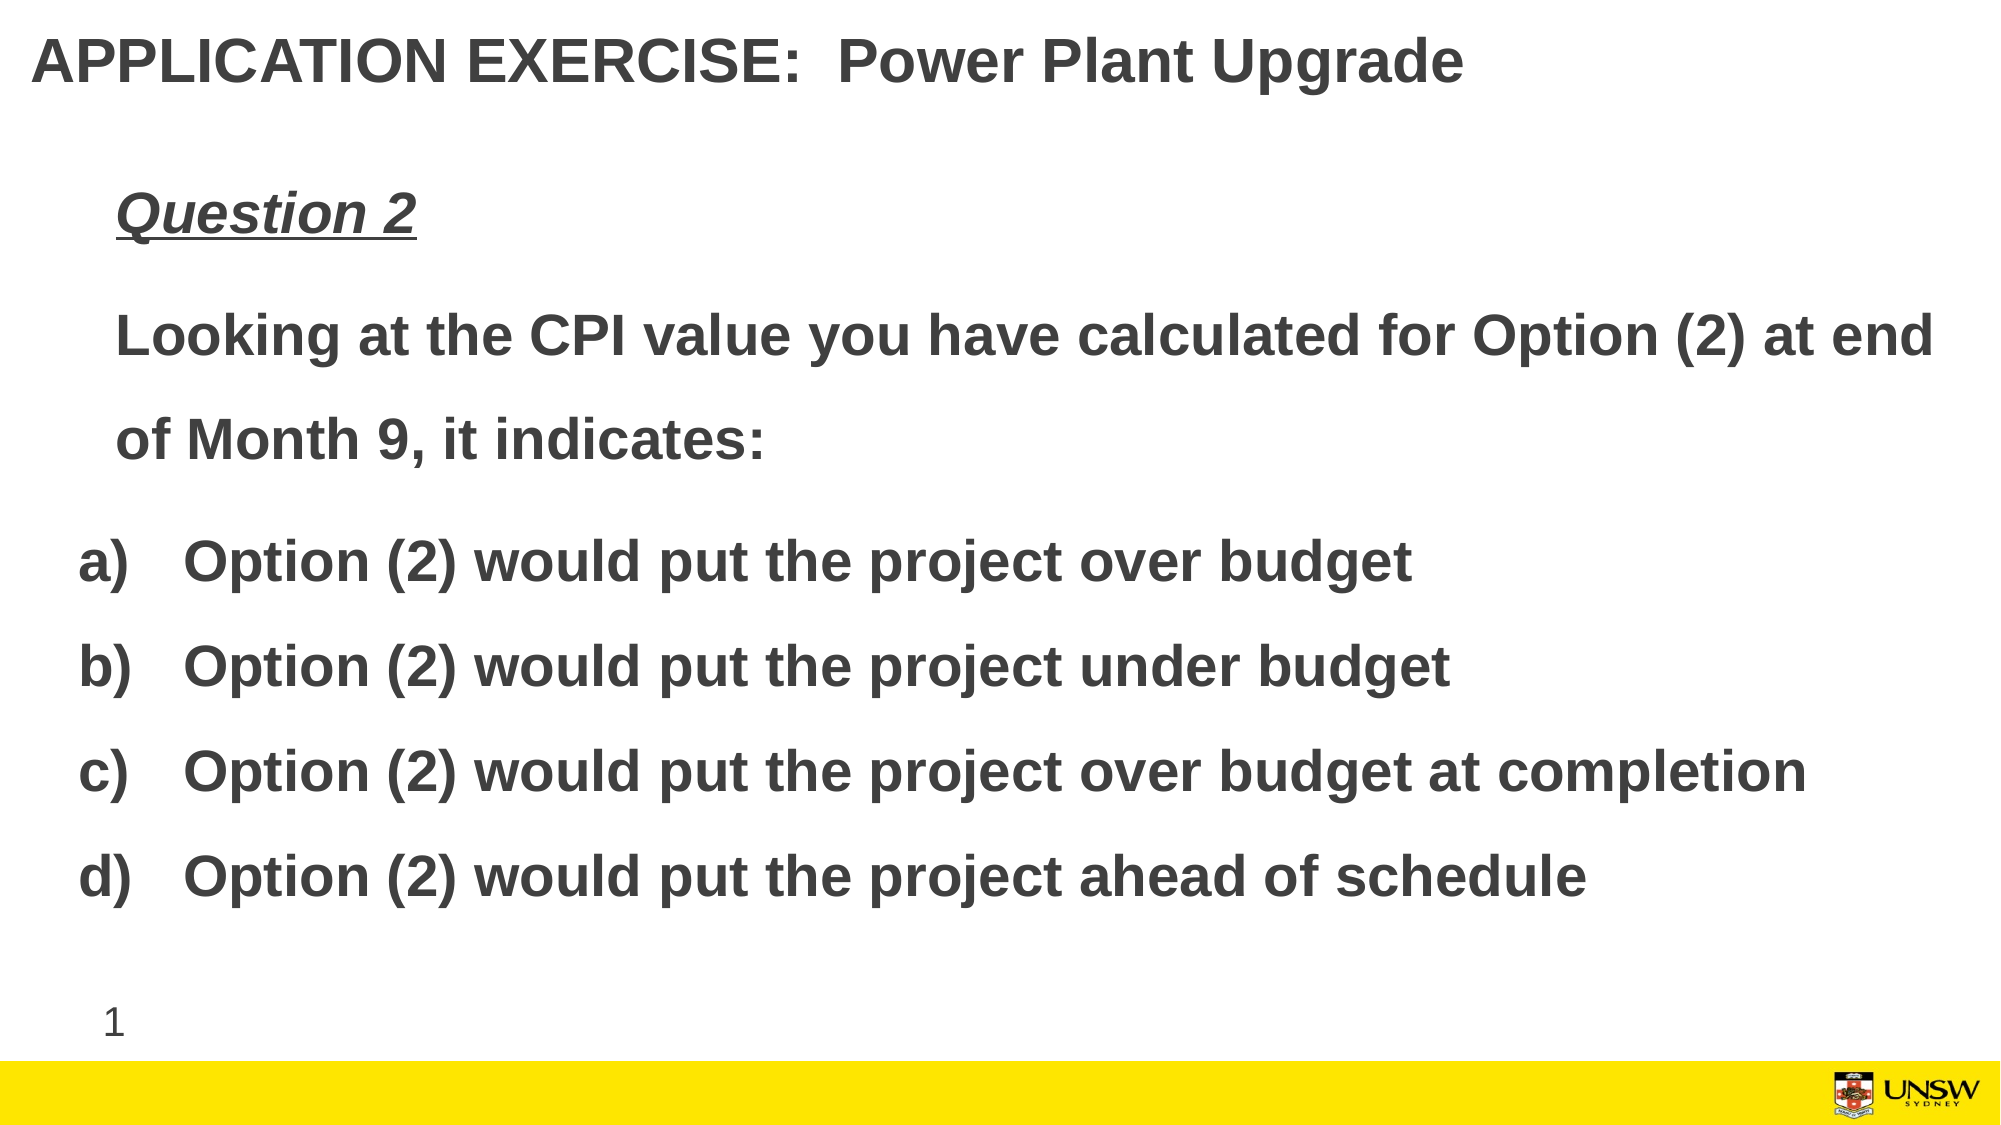

# APPLICATION EXERCISE:  Power Plant Upgrade
Question 2
Looking at the CPI value you have calculated for Option (2) at end of Month 9, it indicates:
   Option (2) would put the project over budget
   Option (2) would put the project under budget
   Option (2) would put the project over budget at completion
   Option (2) would put the project ahead of schedule

1